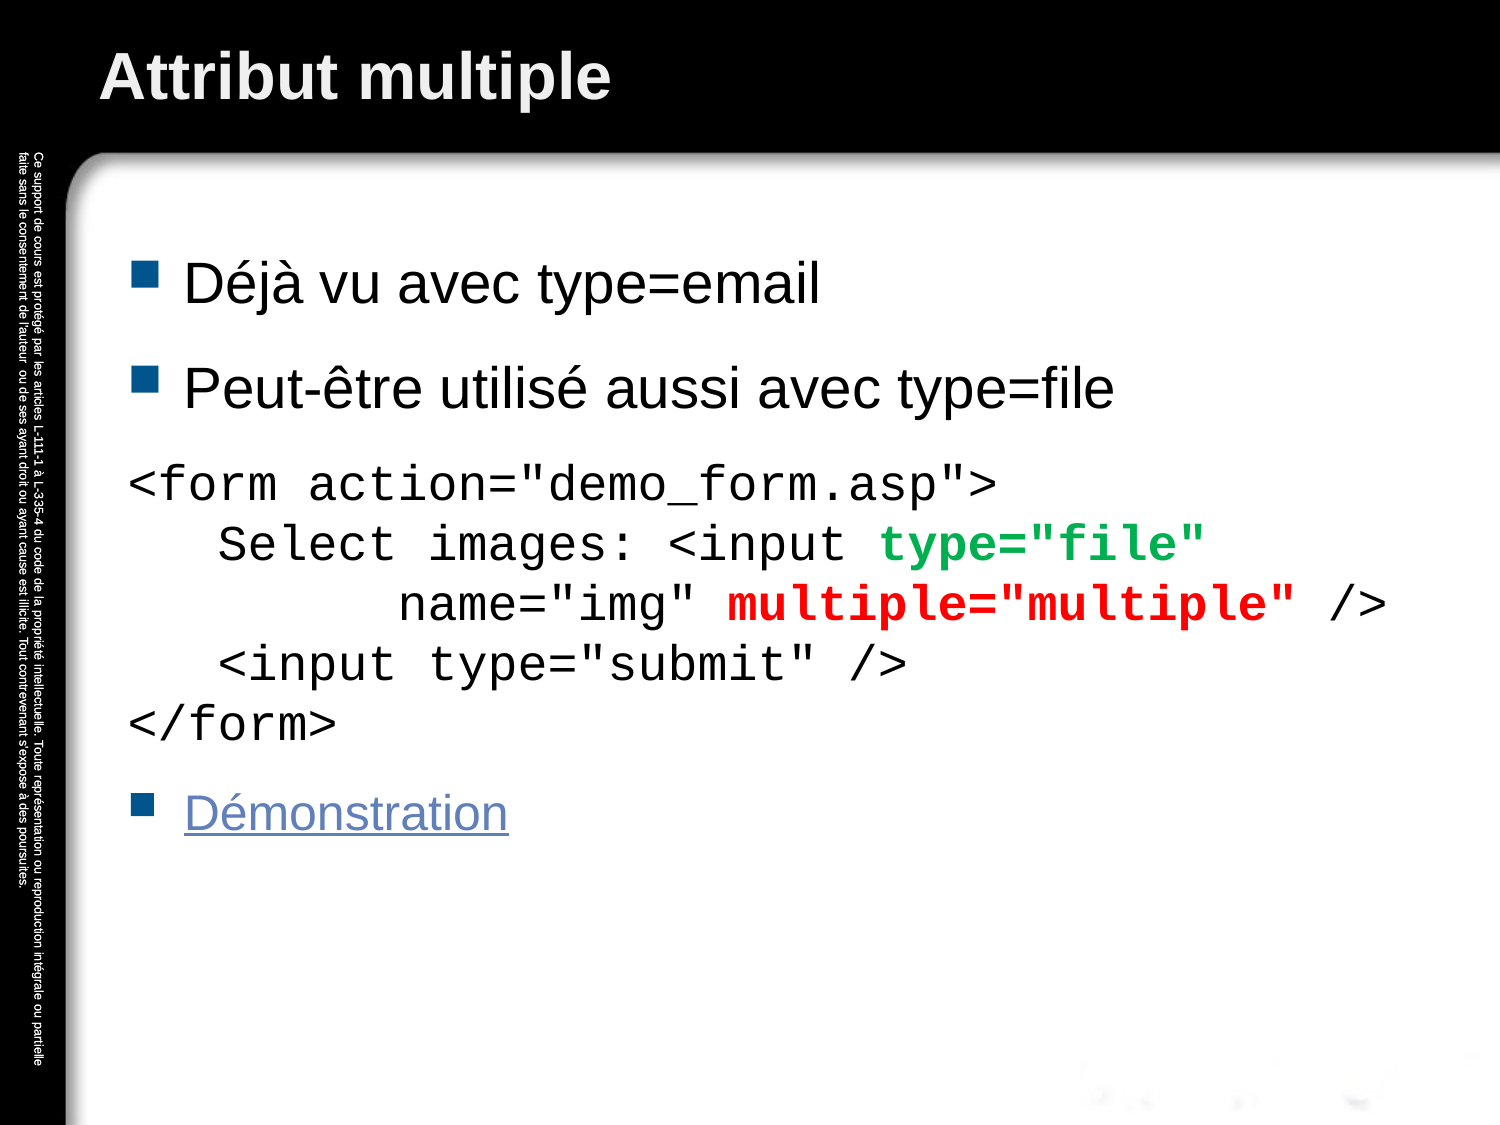

# Attribut multiple
Déjà vu avec type=email
Peut-être utilisé aussi avec type=file
<form action="demo_form.asp">
   Select images: <input type="file"
         name="img" multiple="multiple" />
   <input type="submit" />
</form>
Démonstration